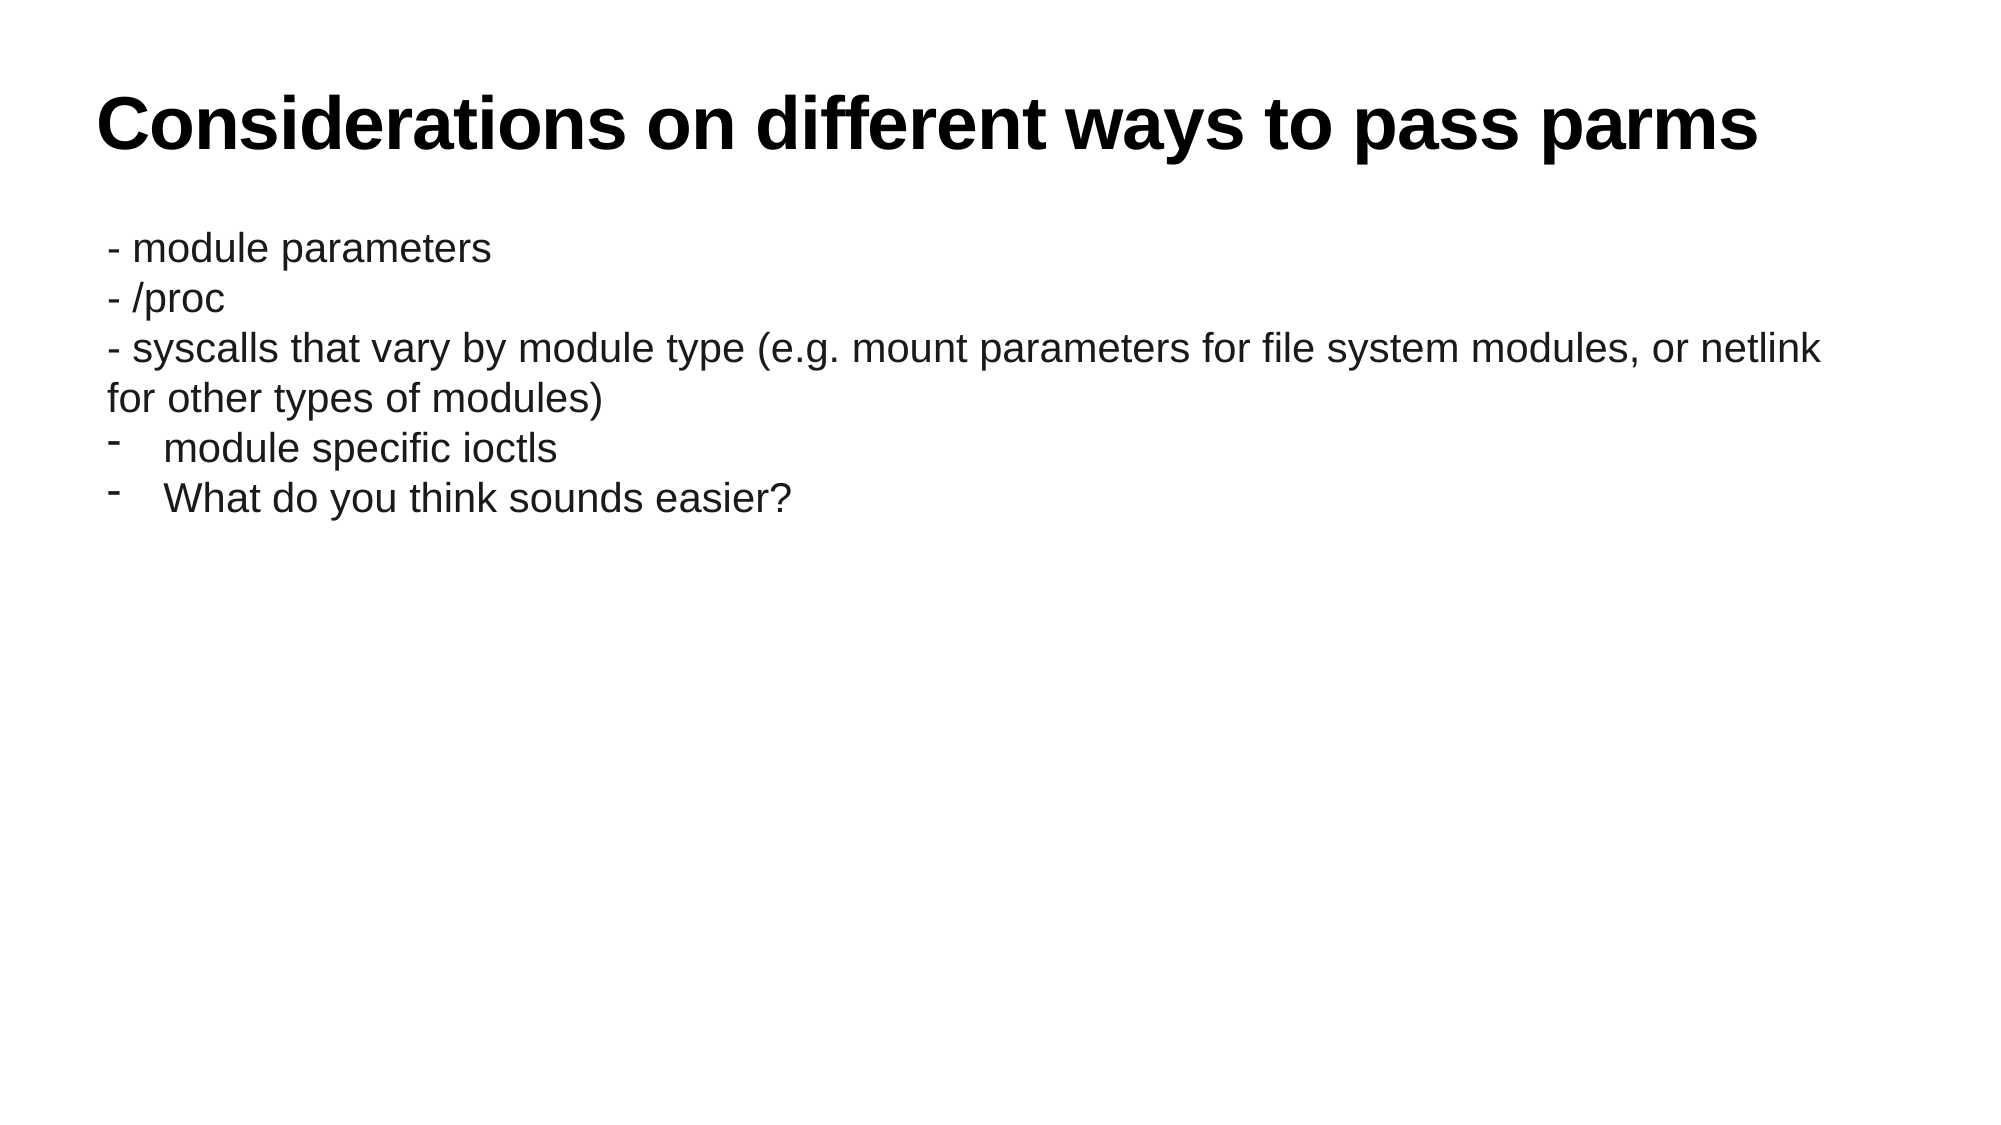

# Considerations on different ways to pass parms
- module parameters
- /proc
- syscalls that vary by module type (e.g. mount parameters for file system modules, or netlink for other types of modules)
module specific ioctls
What do you think sounds easier?